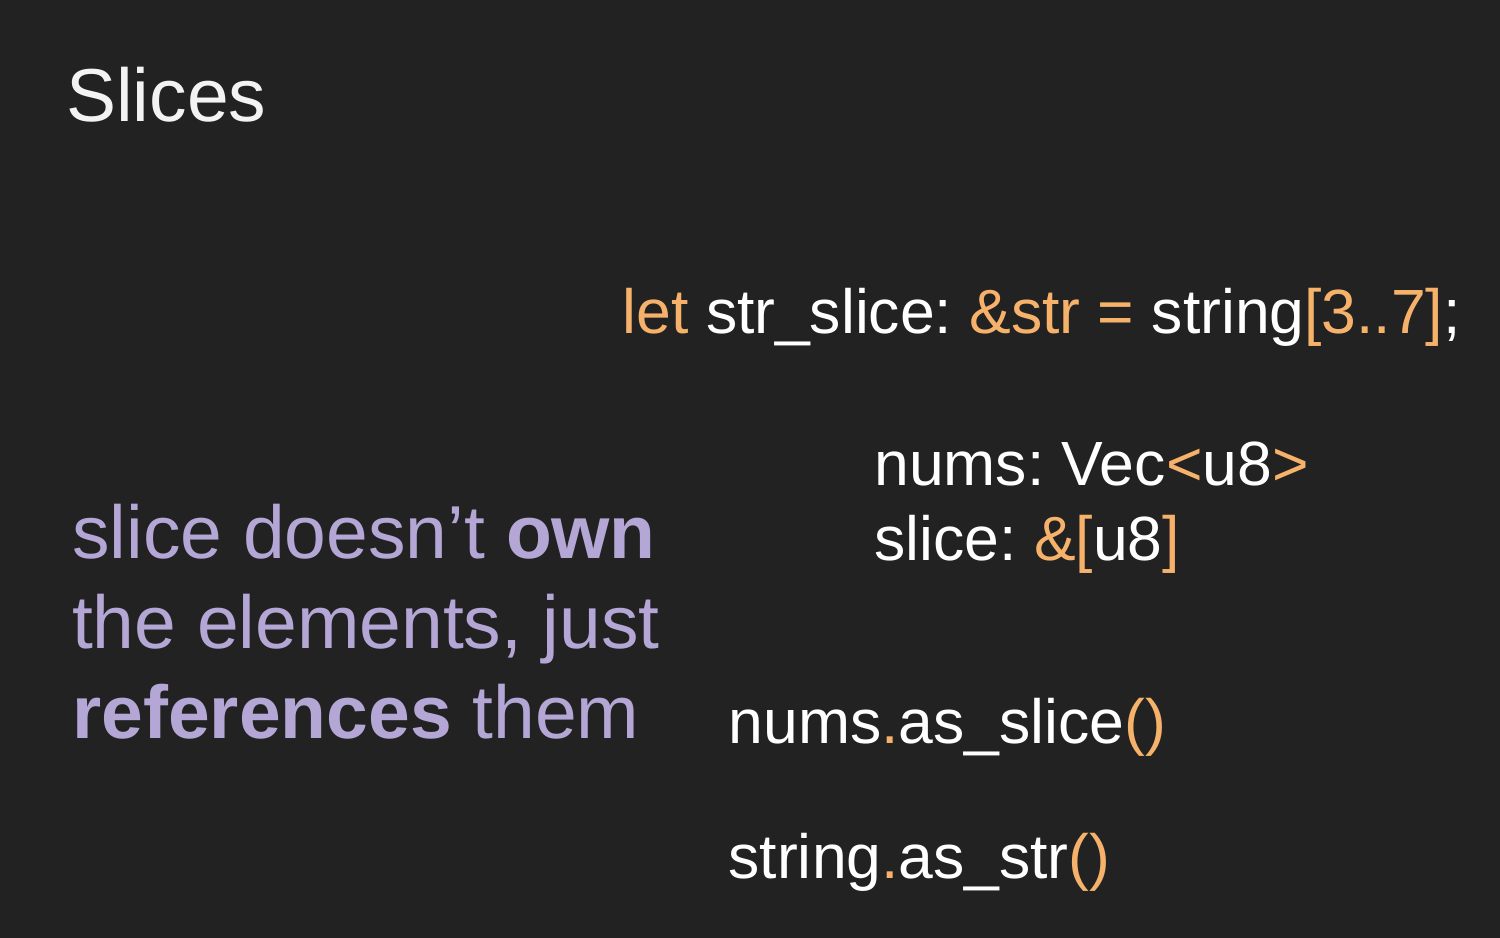

Slices
let str_slice: &str = string[3..7];
nums: Vec<u8>
slice: &[u8]
slice doesn’t own
the elements, just
references them
nums.as_slice()
string.as_str()